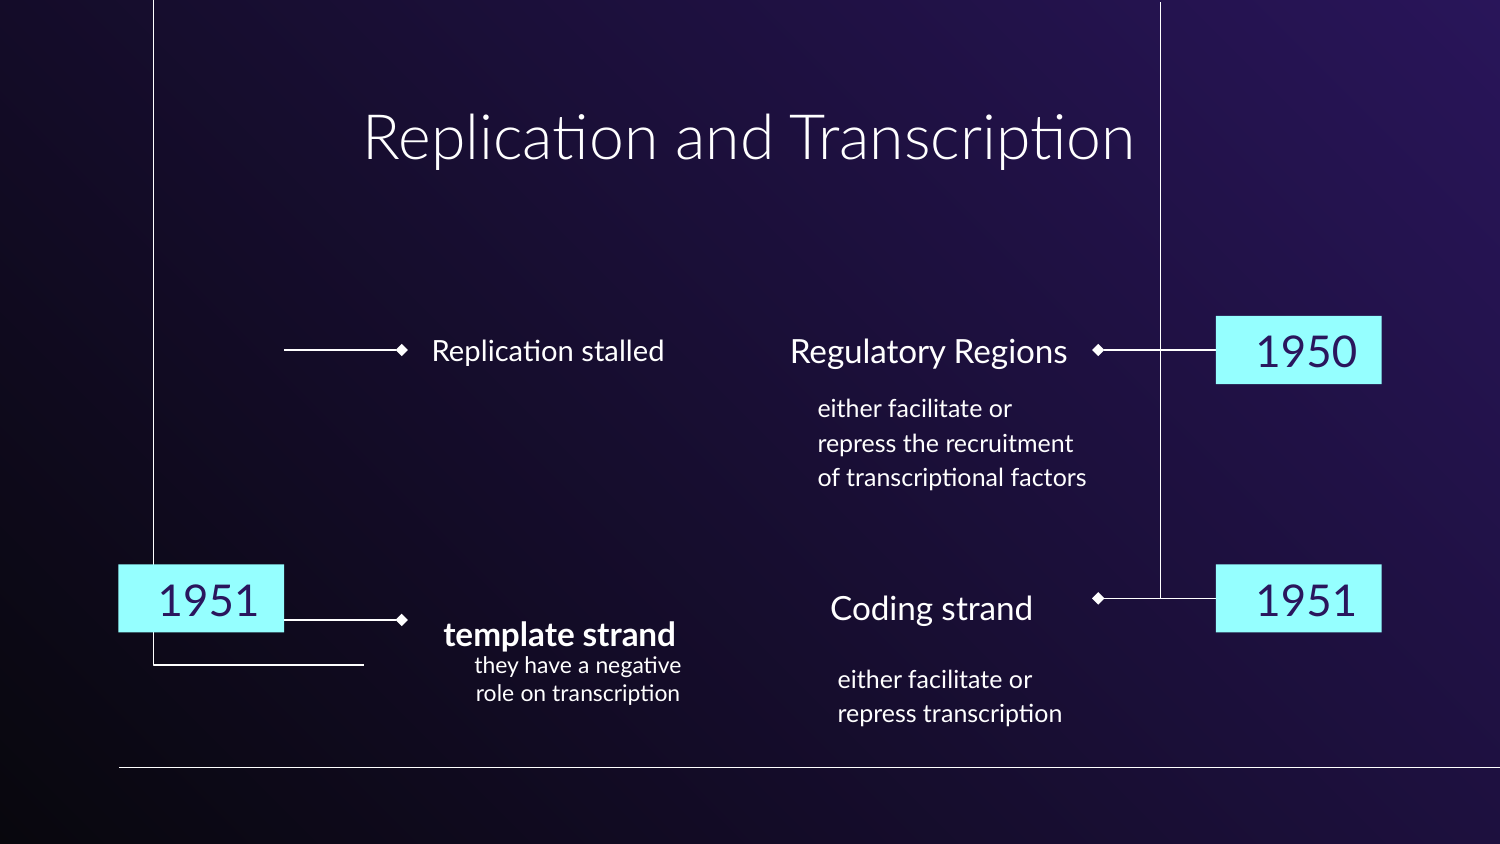

# Replication and Transcription

Replication stalled
Regulatory Regions
1950
either facilitate or repress the recruitment of transcriptional factors
1951
1951
Coding strand
template strand
they have a negative
role on transcription
either facilitate or repress transcription